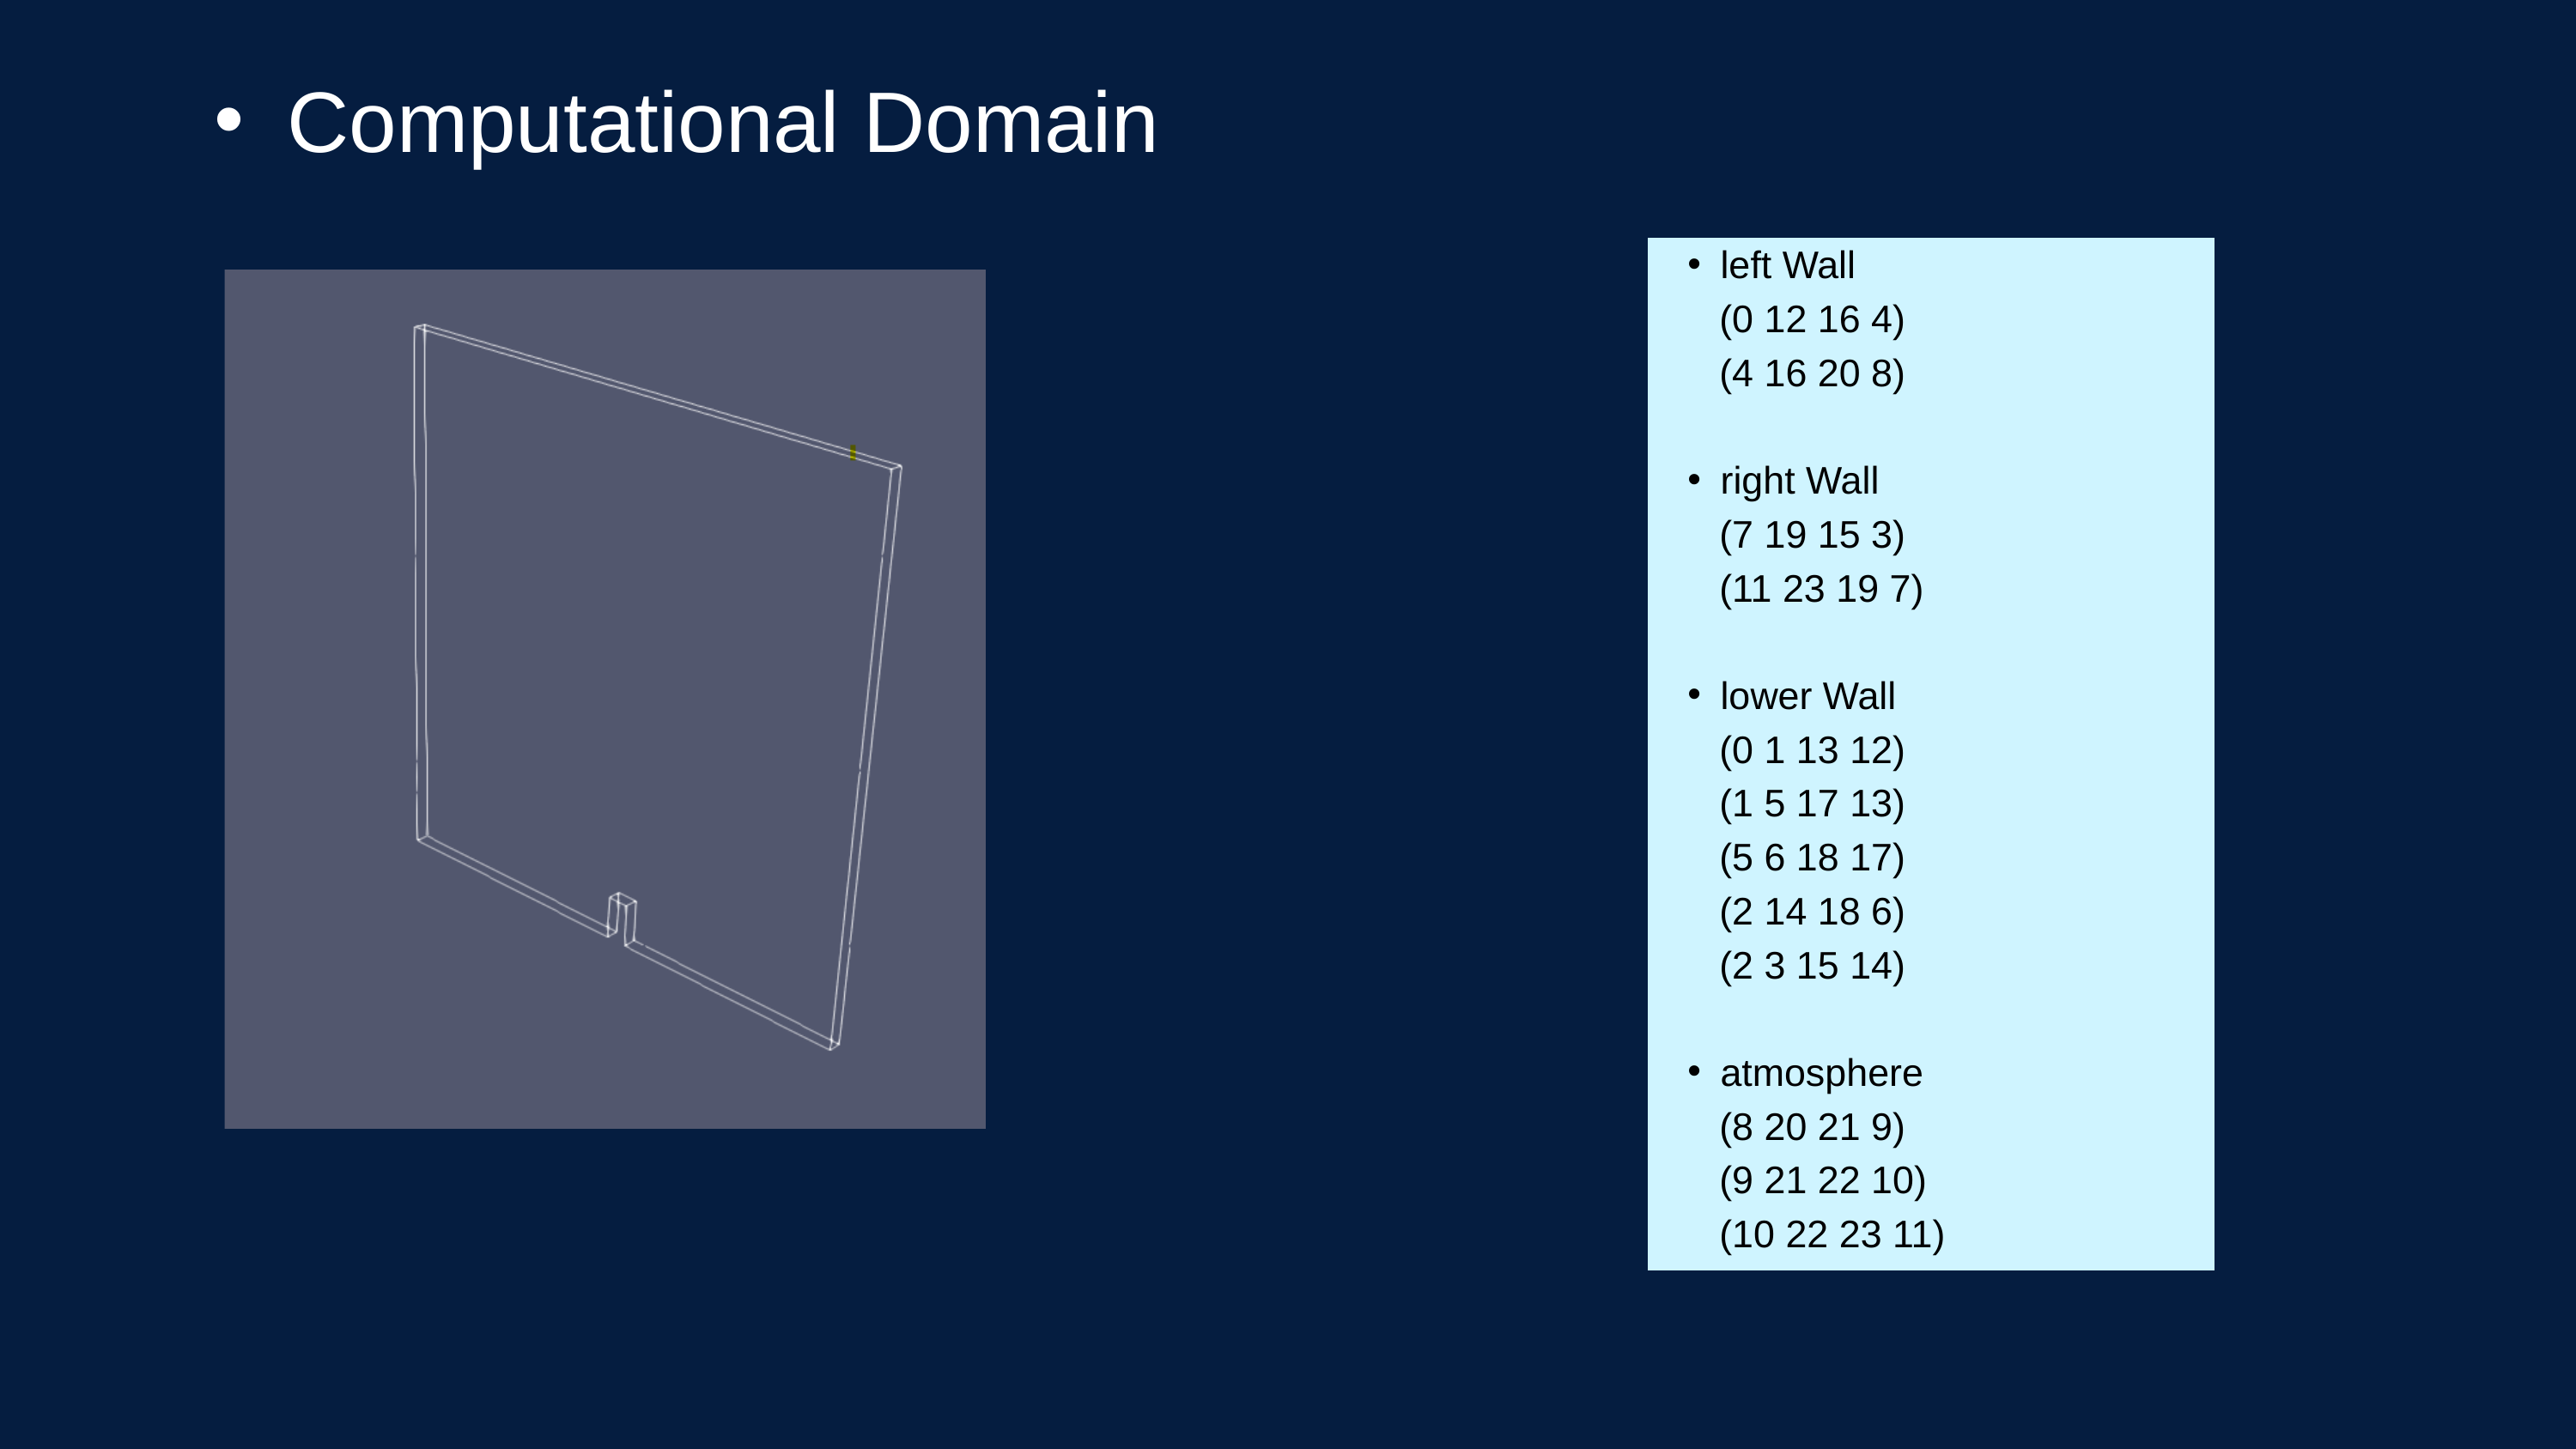

Computational Domain

left Wall
      (0 12 16 4)
      (4 16 20 8)

right Wall
      (7 19 15 3)
      (11 23 19 7)

lower Wall
      (0 1 13 12)
      (1 5 17 13)
      (5 6 18 17)
      (2 14 18 6)
      (2 3 15 14)

atmosphere
      (8 20 21 9)
      (9 21 22 10)
      (10 22 23 11)